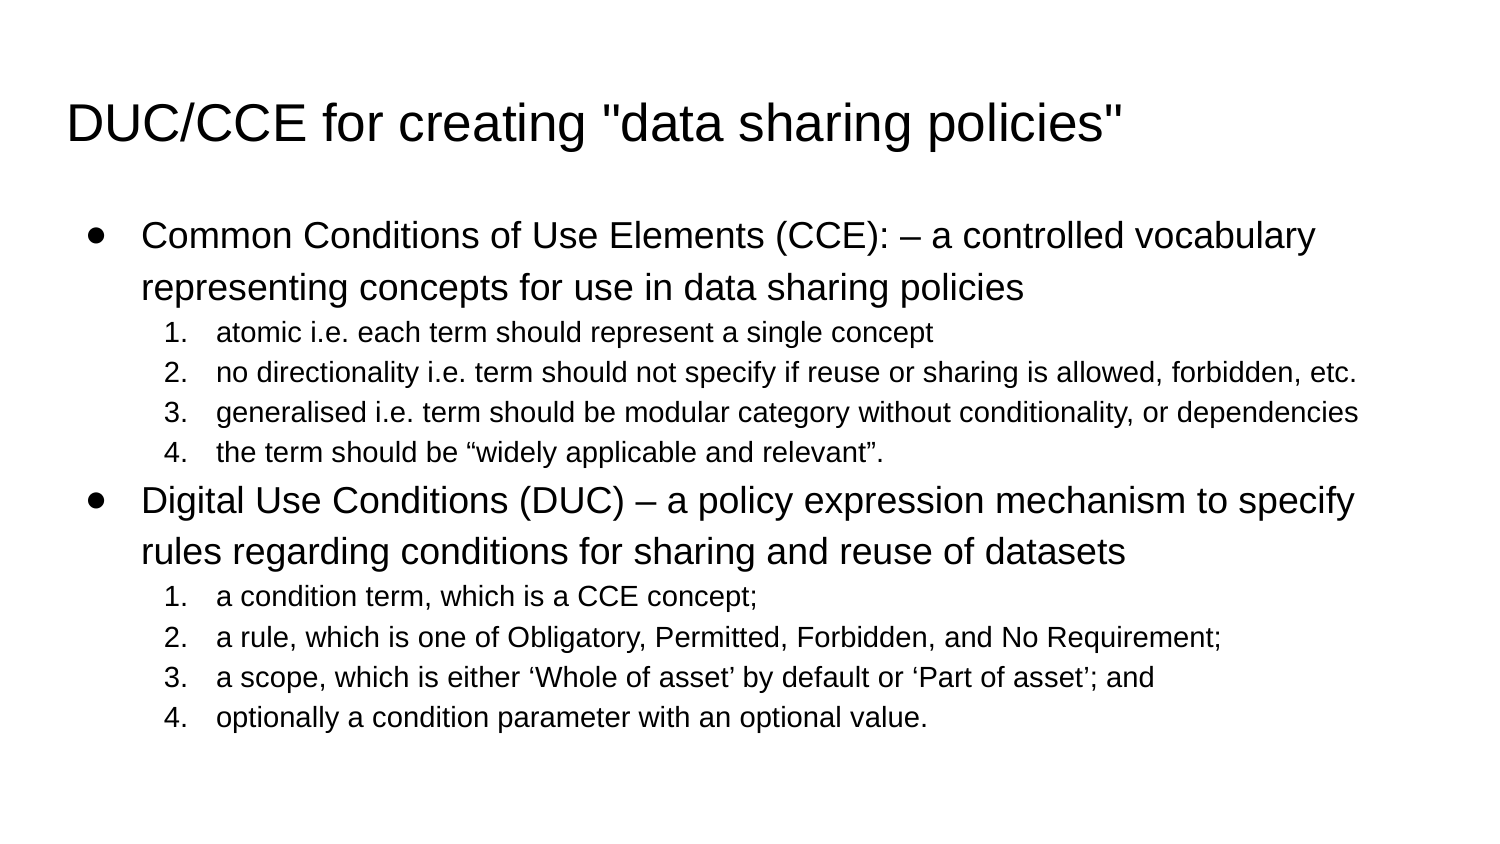

# DUC/CCE for creating "data sharing policies"
Common Conditions of Use Elements (CCE): – a controlled vocabulary representing concepts for use in data sharing policies
atomic i.e. each term should represent a single concept
no directionality i.e. term should not specify if reuse or sharing is allowed, forbidden, etc.
generalised i.e. term should be modular category without conditionality, or dependencies
the term should be “widely applicable and relevant”.
Digital Use Conditions (DUC) – a policy expression mechanism to specify rules regarding conditions for sharing and reuse of datasets
a condition term, which is a CCE concept;
a rule, which is one of Obligatory, Permitted, Forbidden, and No Requirement;
a scope, which is either ‘Whole of asset’ by default or ‘Part of asset’; and
optionally a condition parameter with an optional value.